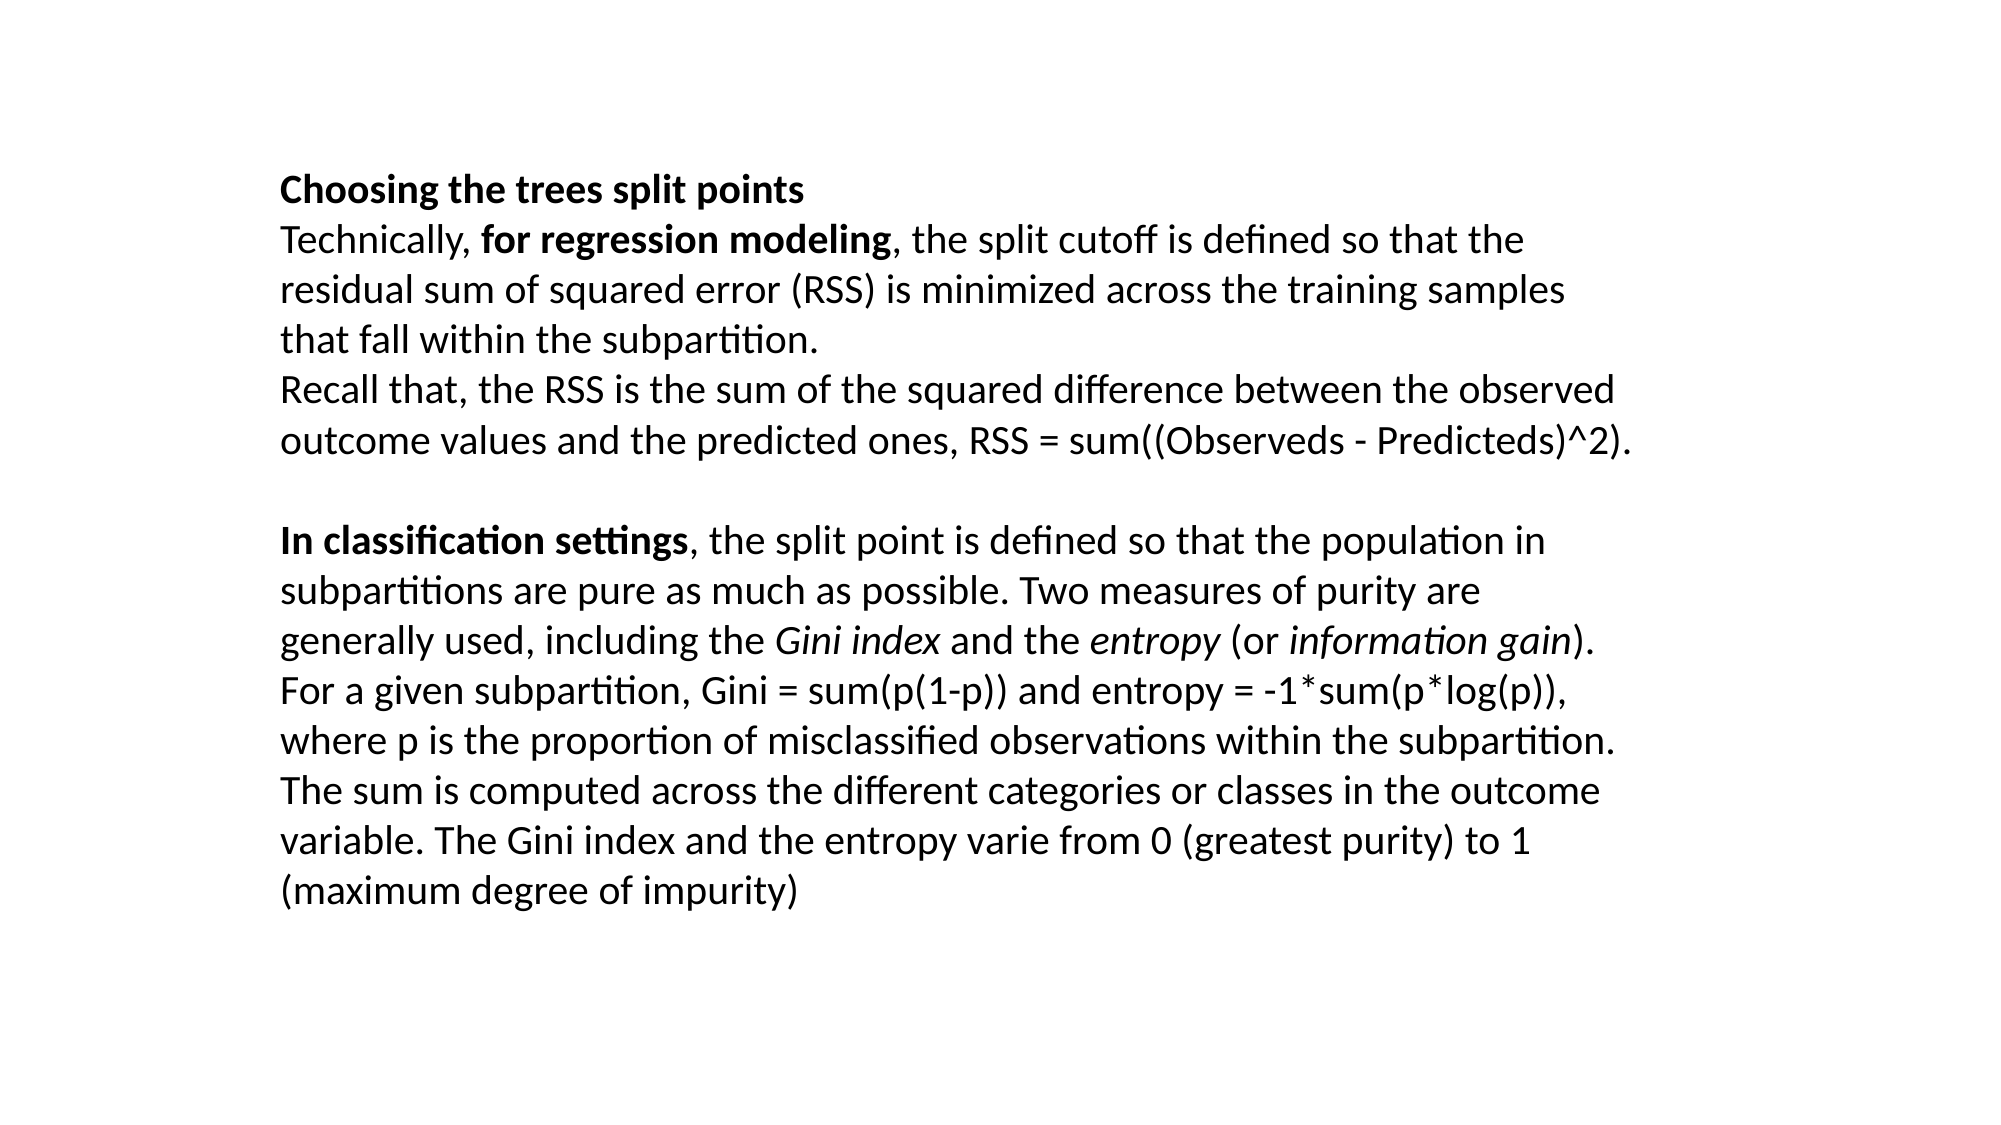

Choosing the trees split points
Technically, for regression modeling, the split cutoff is defined so that the residual sum of squared error (RSS) is minimized across the training samples that fall within the subpartition.
Recall that, the RSS is the sum of the squared difference between the observed outcome values and the predicted ones, RSS = sum((Observeds - Predicteds)^2).

In classification settings, the split point is defined so that the population in subpartitions are pure as much as possible. Two measures of purity are generally used, including the Gini index and the entropy (or information gain).
For a given subpartition, Gini = sum(p(1-p)) and entropy = -1*sum(p*log(p)), where p is the proportion of misclassified observations within the subpartition.
The sum is computed across the different categories or classes in the outcome variable. The Gini index and the entropy varie from 0 (greatest purity) to 1 (maximum degree of impurity)